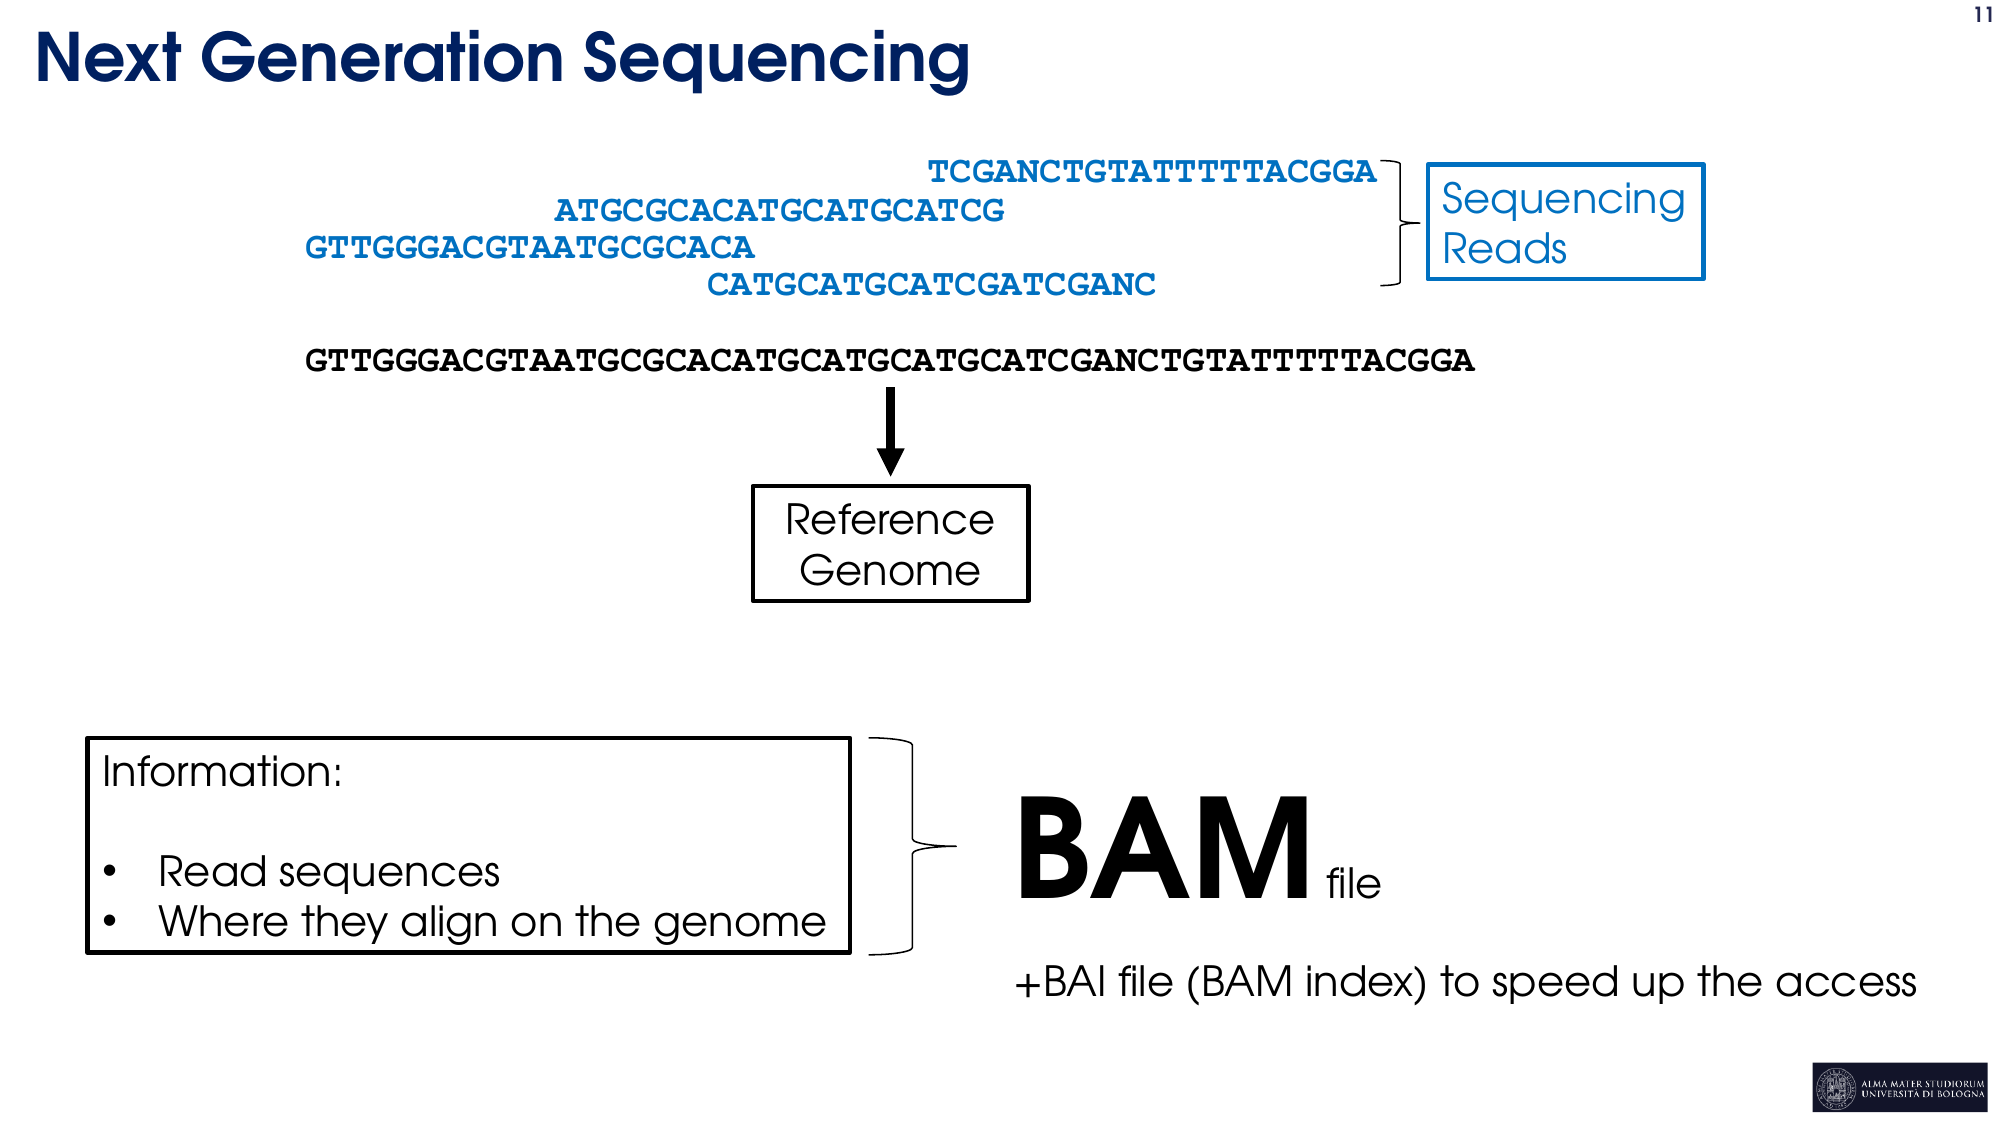

Next Generation Sequencing
TCGANCTGTATTTTTACGGA

Sequencing Reads
ATGCGCACATGCATGCATCG
GTTGGGACGTAATGCGCACA
CATGCATGCATCGATCGANC
GTTGGGACGTAATGCGCACATGCATGCATGCATCGANCTGTATTTTTACGGA
Reference Genome
Information:

Read sequences
Where they align on the genome

BAM file
+BAI file (BAM index) to speed up the access